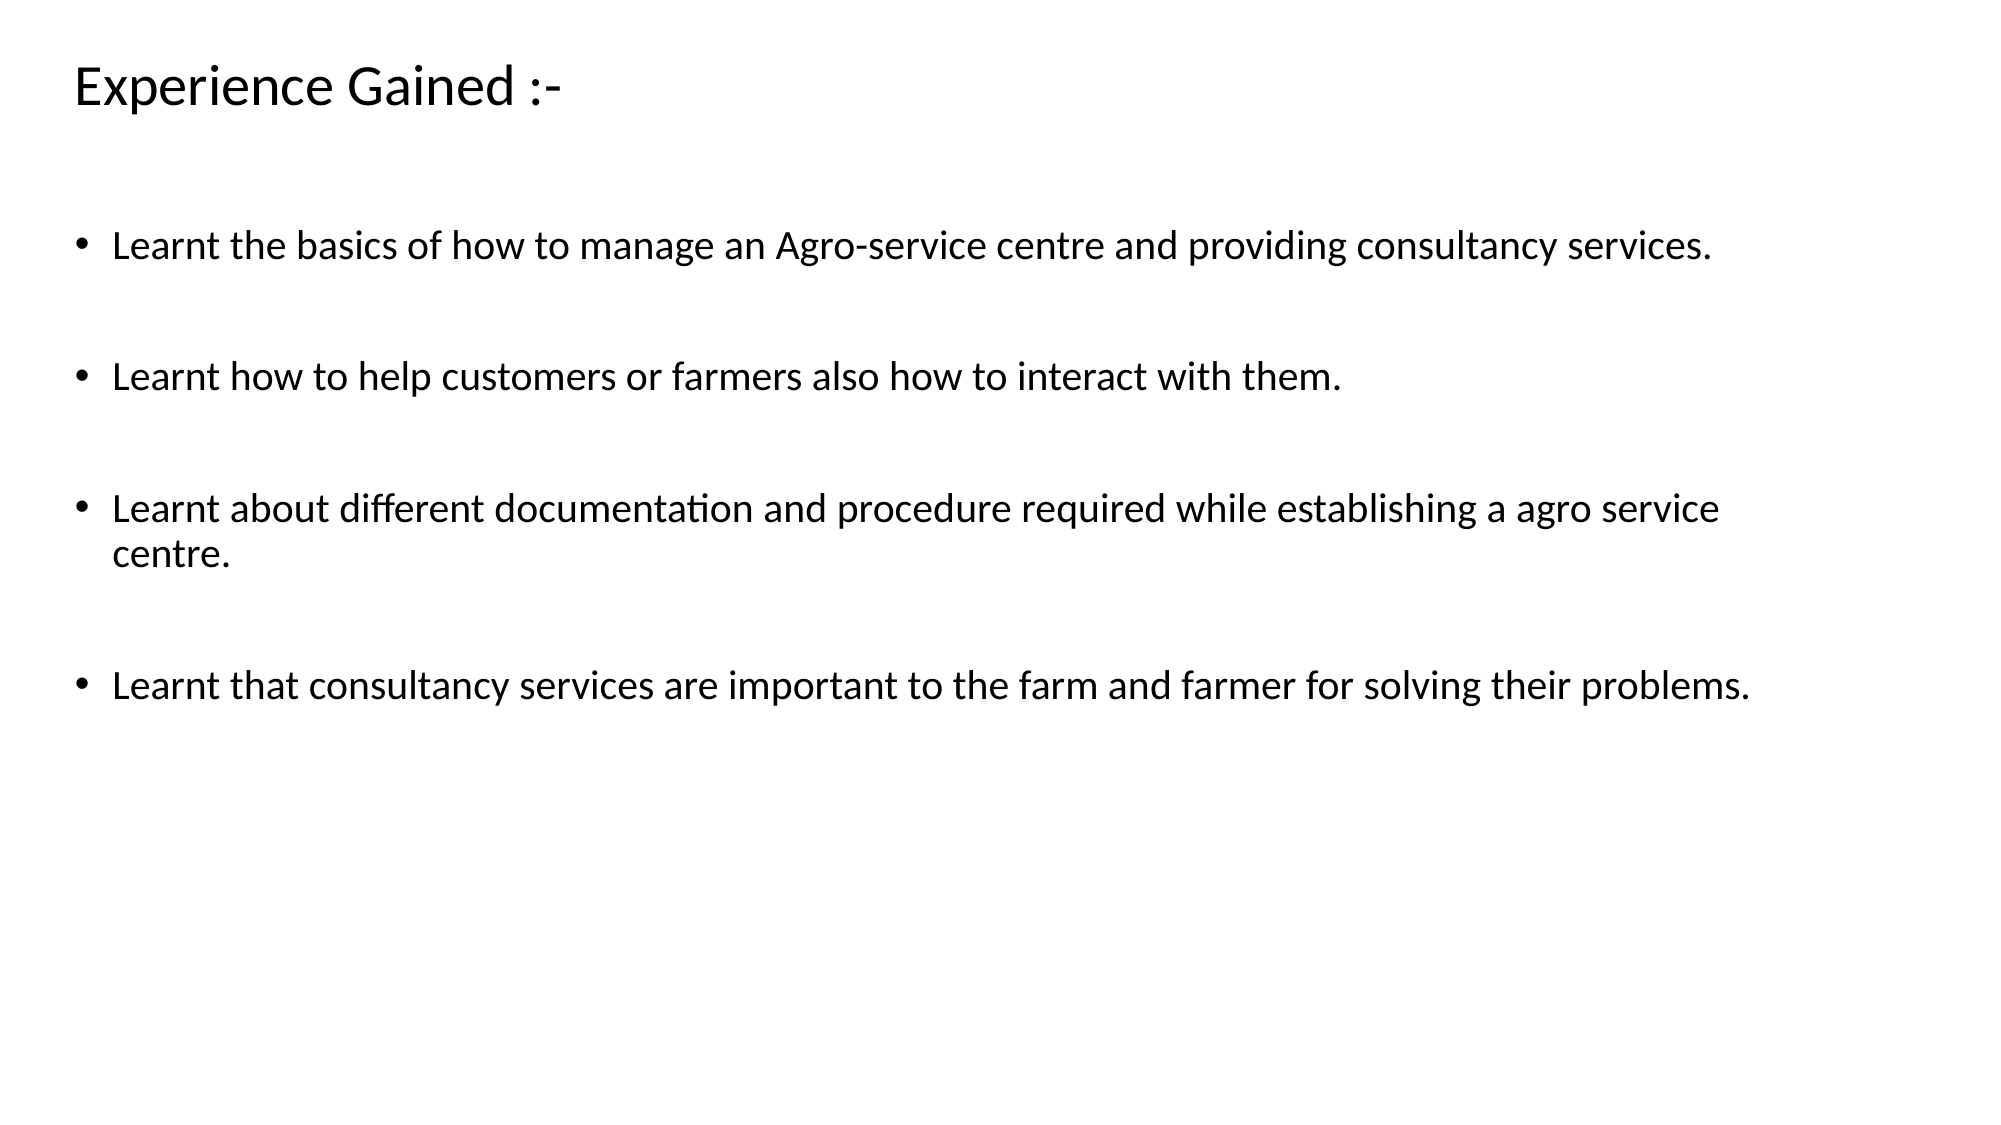

Experience Gained :-

Learnt the basics of how to manage an Agro-service centre and providing consultancy services.

Learnt how to help customers or farmers also how to interact with them.

Learnt about different documentation and procedure required while establishing a agro service centre.

Learnt that consultancy services are important to the farm and farmer for solving their problems.